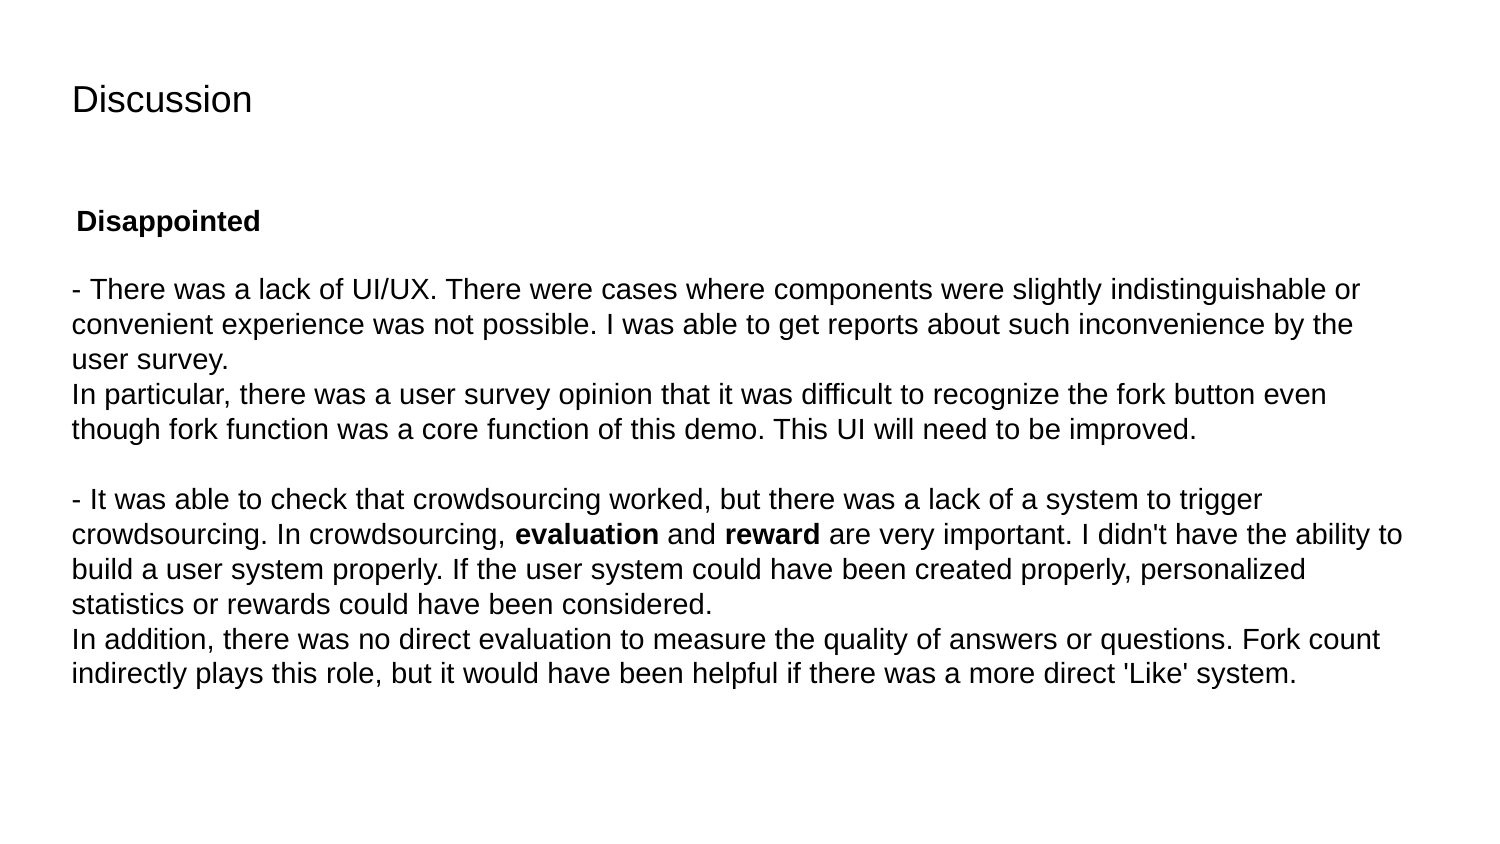

Discussion
Disappointed
- There was a lack of UI/UX. There were cases where components were slightly indistinguishable or convenient experience was not possible. I was able to get reports about such inconvenience by the user survey.
In particular, there was a user survey opinion that it was difficult to recognize the fork button even though fork function was a core function of this demo. This UI will need to be improved.

- It was able to check that crowdsourcing worked, but there was a lack of a system to trigger crowdsourcing. In crowdsourcing, evaluation and reward are very important. I didn't have the ability to build a user system properly. If the user system could have been created properly, personalized statistics or rewards could have been considered.
In addition, there was no direct evaluation to measure the quality of answers or questions. Fork count indirectly plays this role, but it would have been helpful if there was a more direct 'Like' system.